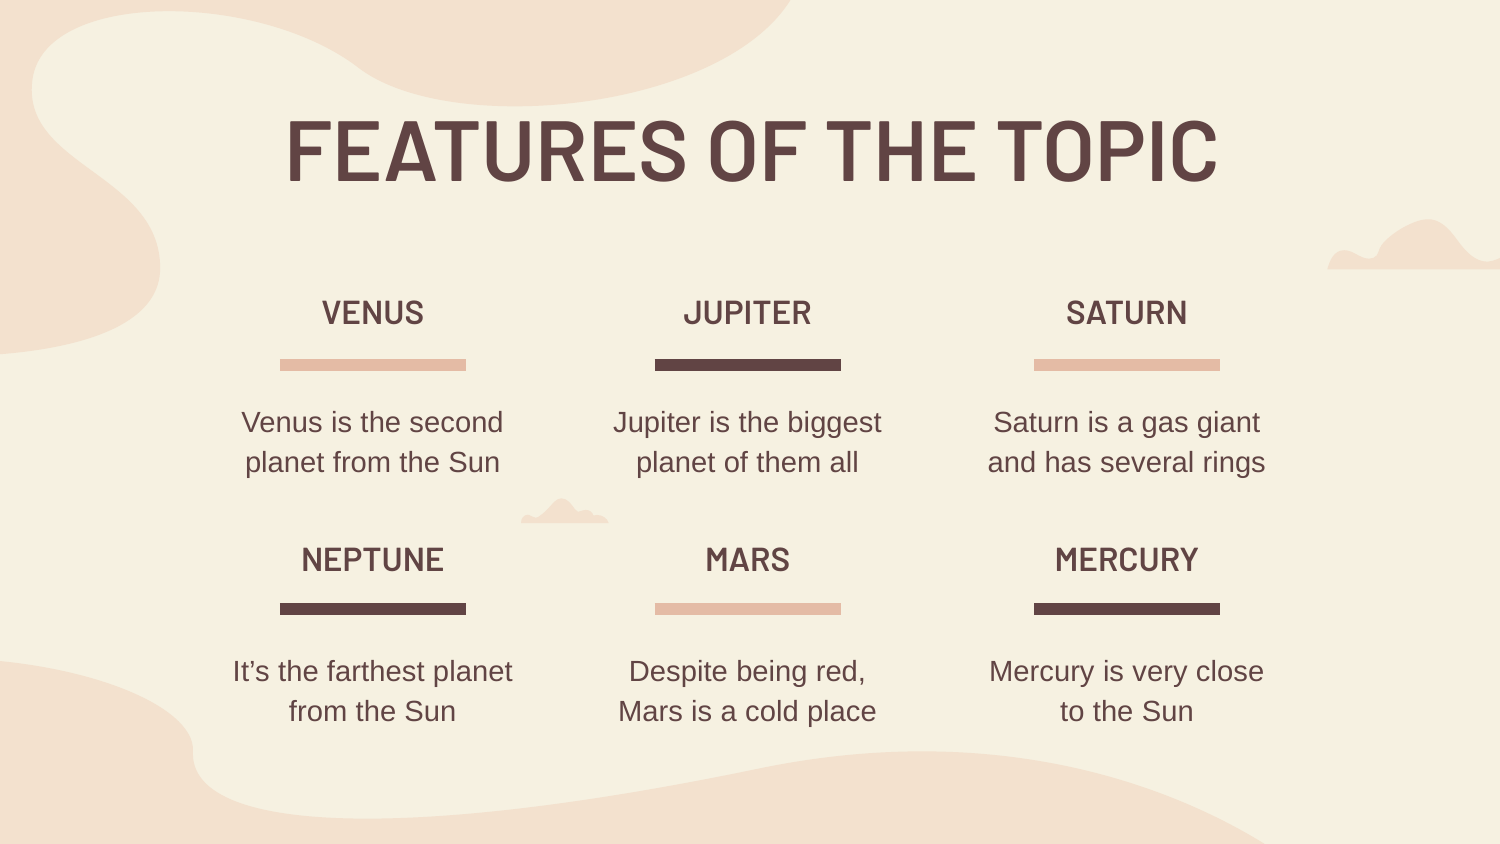

# FEATURES OF THE TOPIC
VENUS
JUPITER
SATURN
Venus is the second planet from the Sun
Jupiter is the biggest planet of them all
Saturn is a gas giant and has several rings
NEPTUNE
MARS
MERCURY
It’s the farthest planet from the Sun
Despite being red, Mars is a cold place
Mercury is very close to the Sun